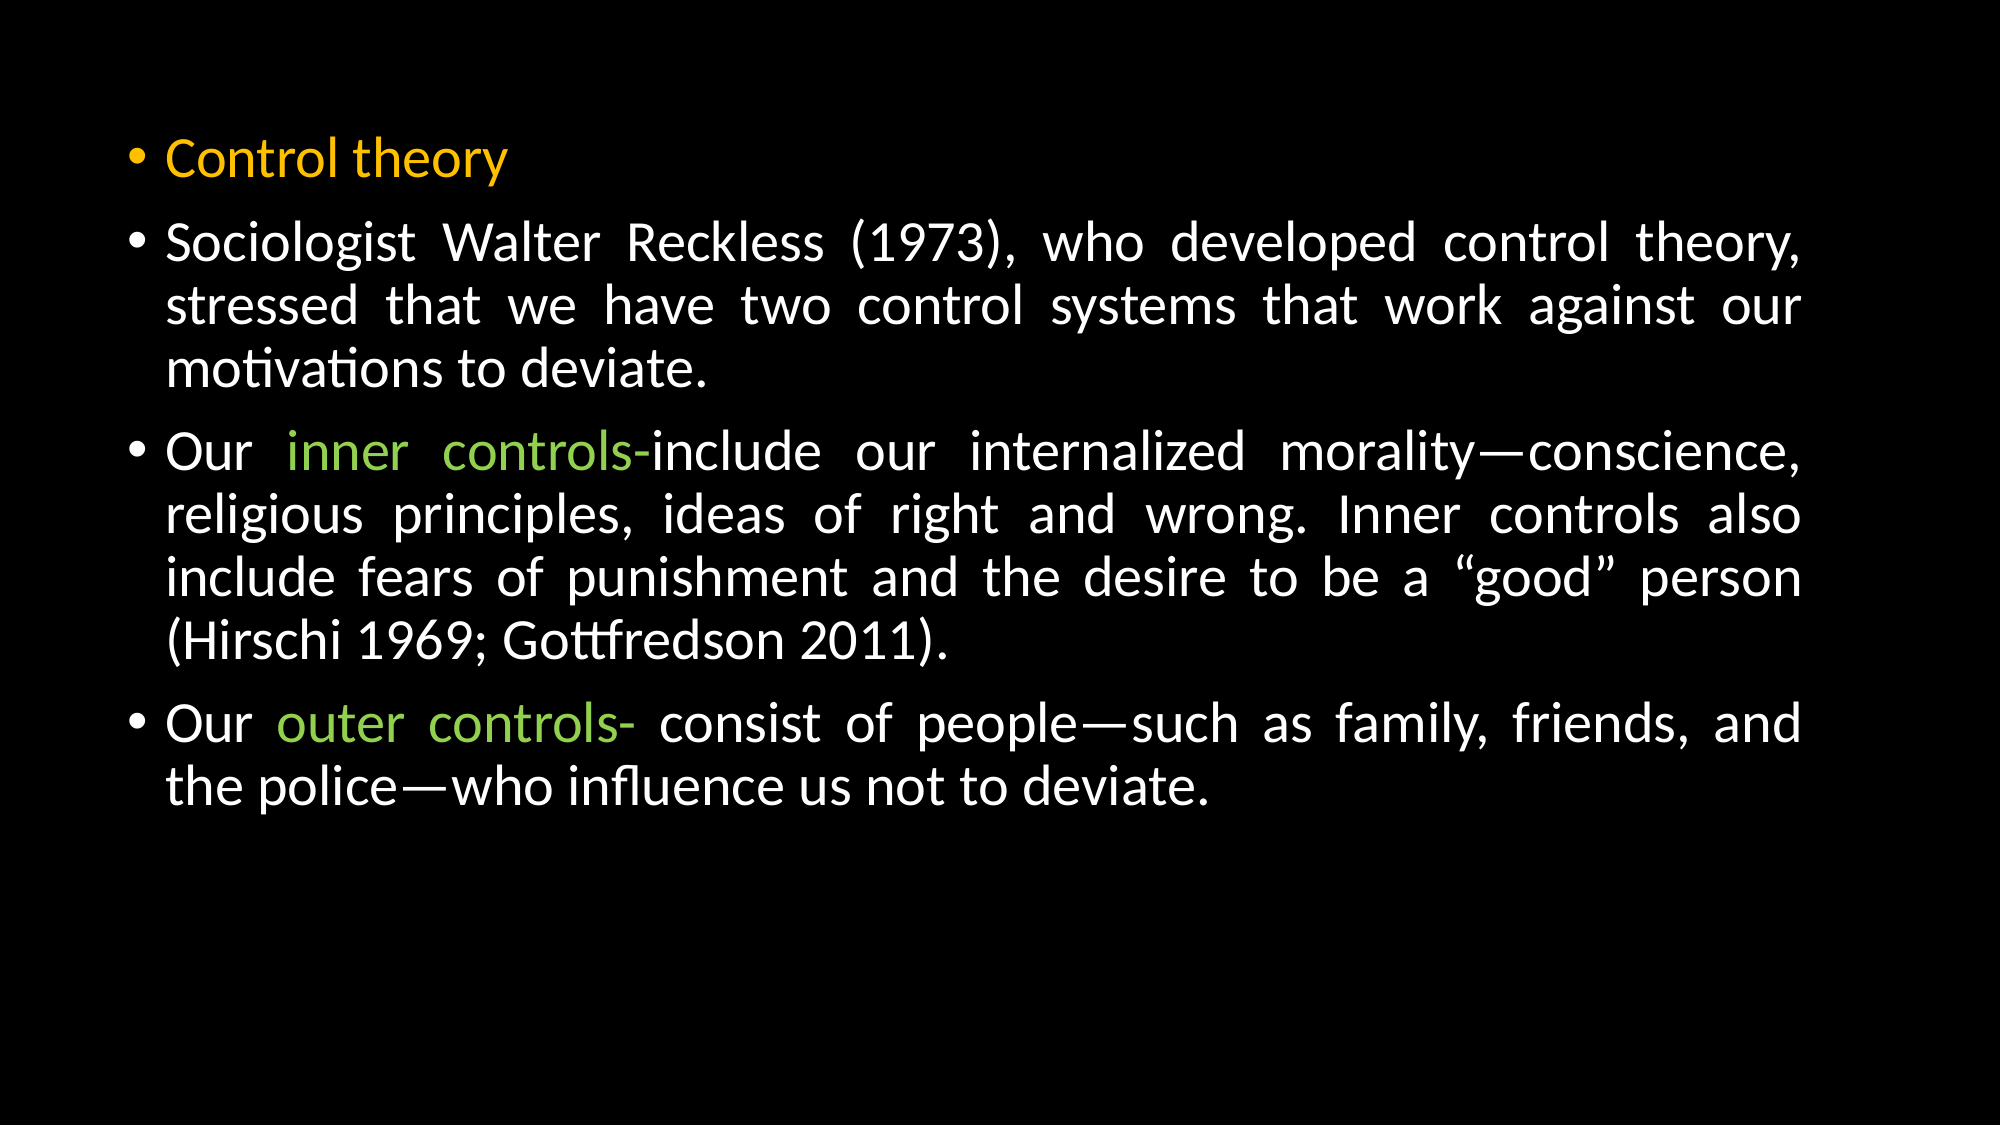

Control theory
Sociologist Walter Reckless (1973), who developed control theory, stressed that we have two control systems that work against our motivations to deviate.
Our inner controls-include our internalized morality—conscience, religious principles, ideas of right and wrong. Inner controls also include fears of punishment and the desire to be a “good” person (Hirschi 1969; Gottfredson 2011).
Our outer controls- consist of people—such as family, friends, and the police—who influence us not to deviate.